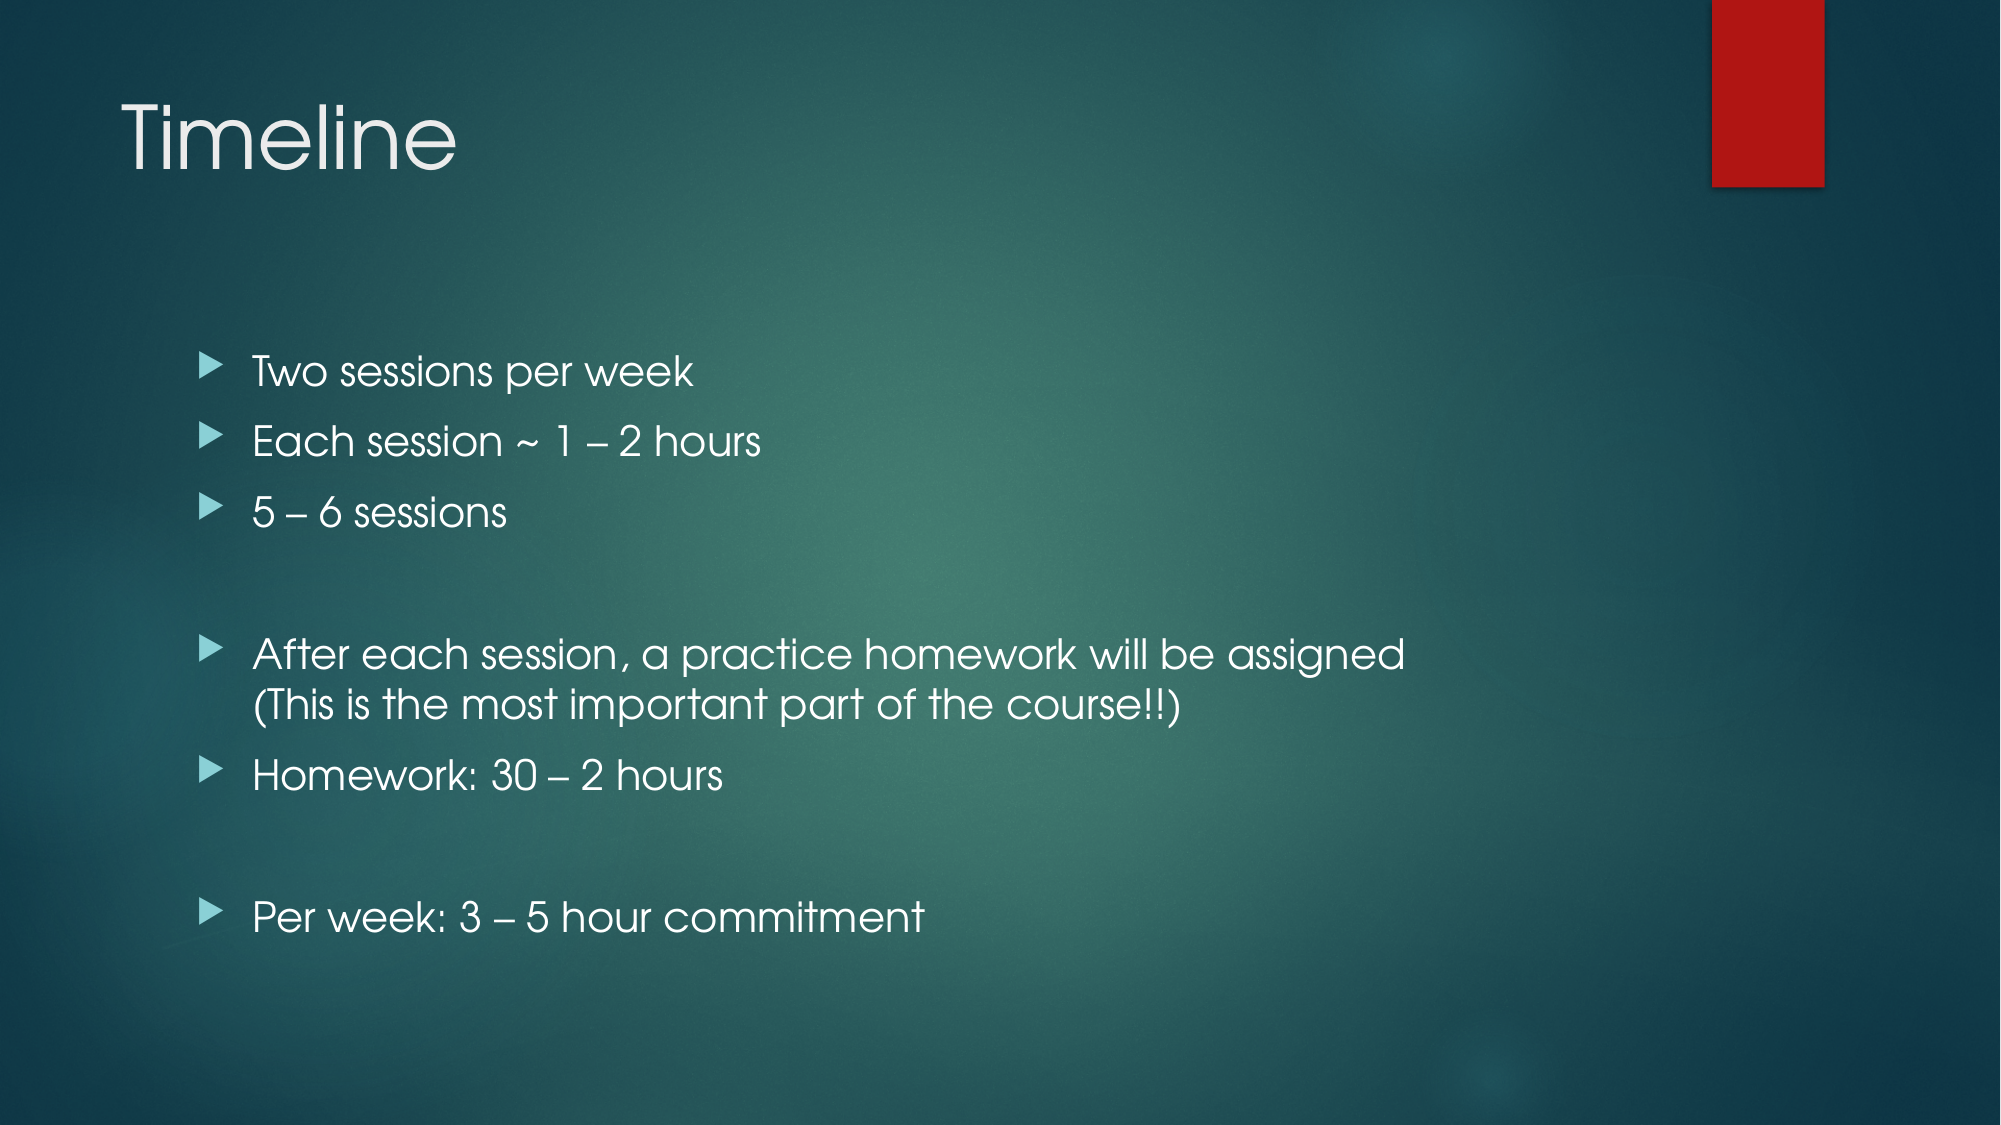

# Timeline
Two sessions per week
Each session ~ 1 – 2 hours
5 – 6 sessions

After each session, a practice homework will be assigned
(This is the most important part of the course!!)
Homework: 30 – 2 hours

Per week: 3 – 5 hour commitment